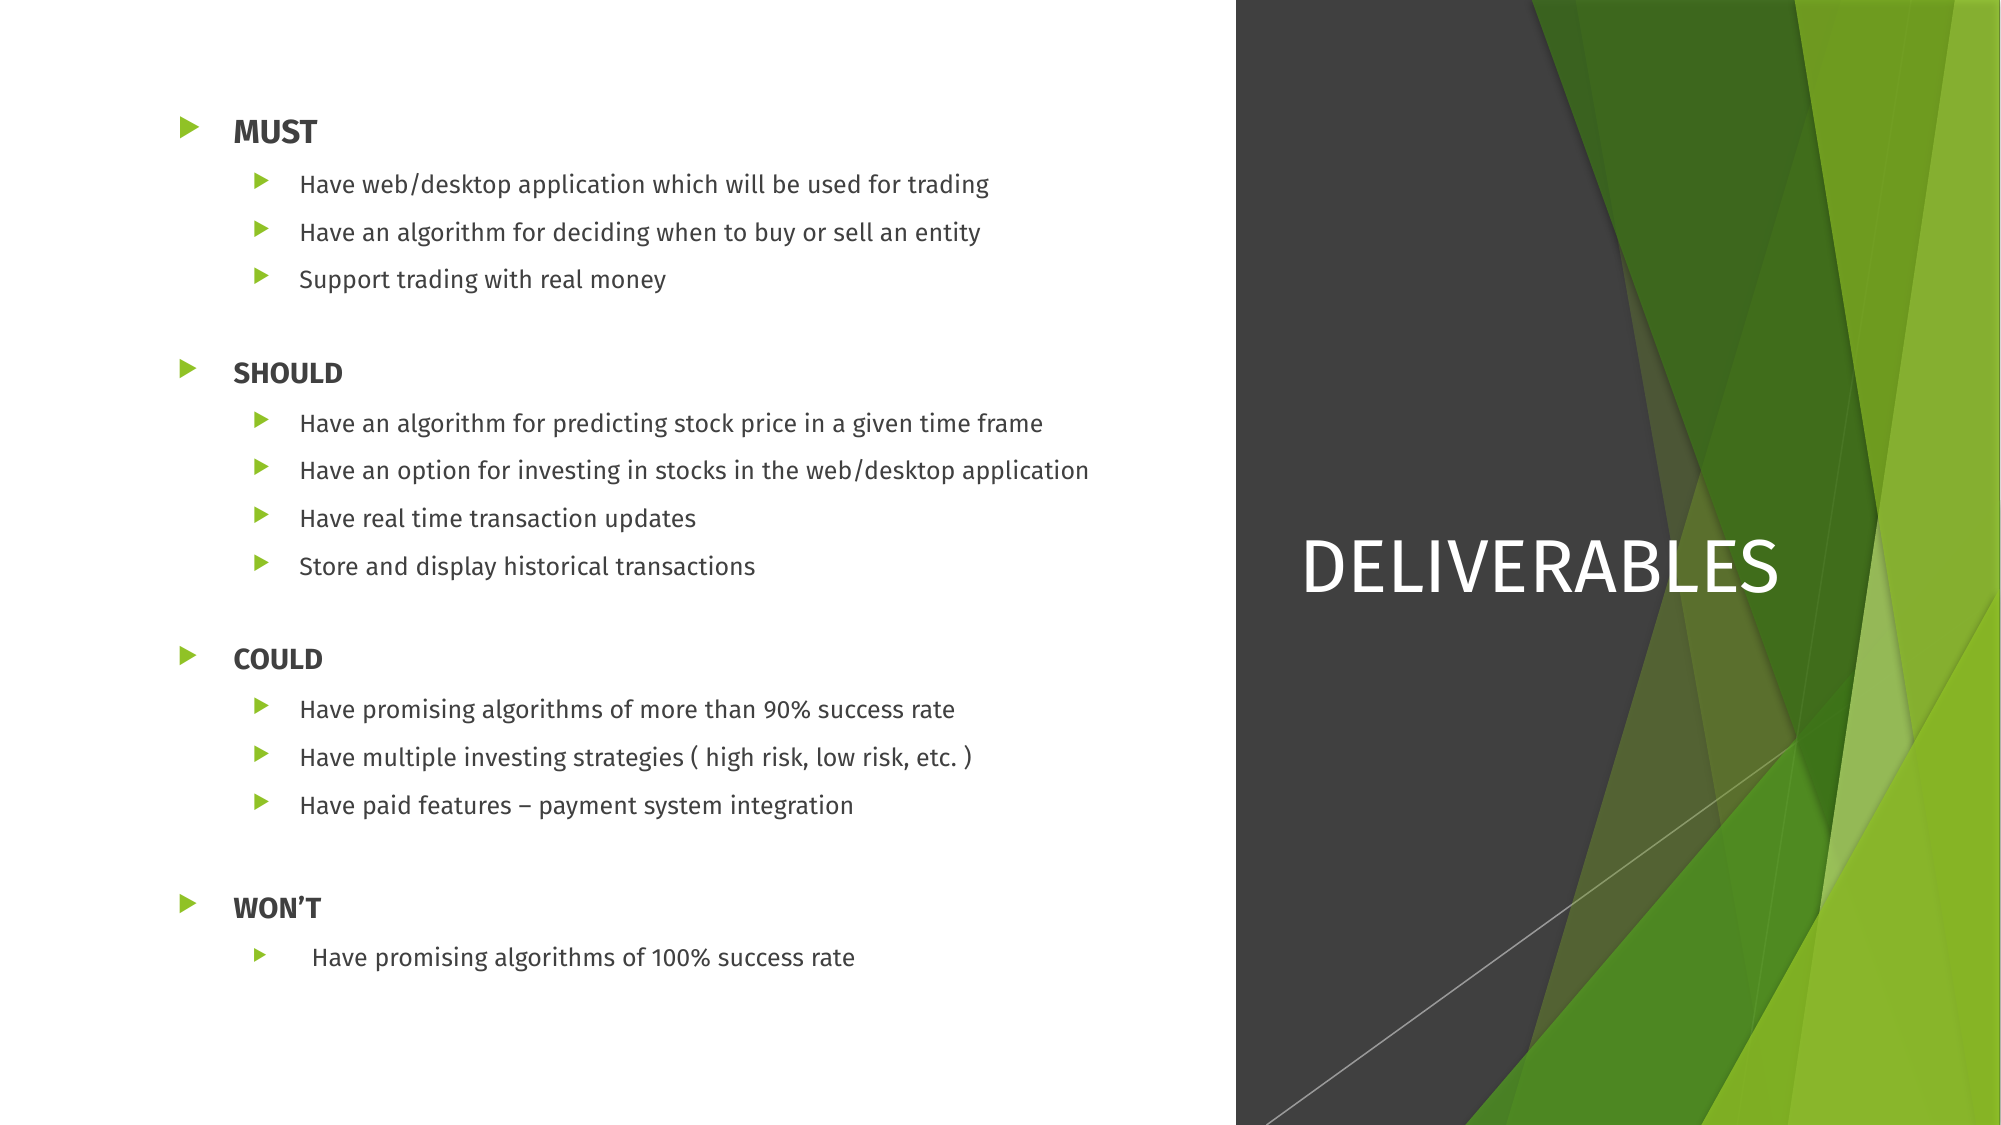

MUST
Have web/desktop application which will be used for trading
Have an algorithm for deciding when to buy or sell an entity
Support trading with real money

SHOULD
Have an algorithm for predicting stock price in a given time frame
Have an option for investing in stocks in the web/desktop application
Have real time transaction updates
Store and display historical transactions

COULD
Have promising algorithms of more than 90% success rate
Have multiple investing strategies ( high risk, low risk, etc. )
Have paid features – payment system integration

WON’T
  Have promising algorithms of 100% success rate

# DELIVERABLES